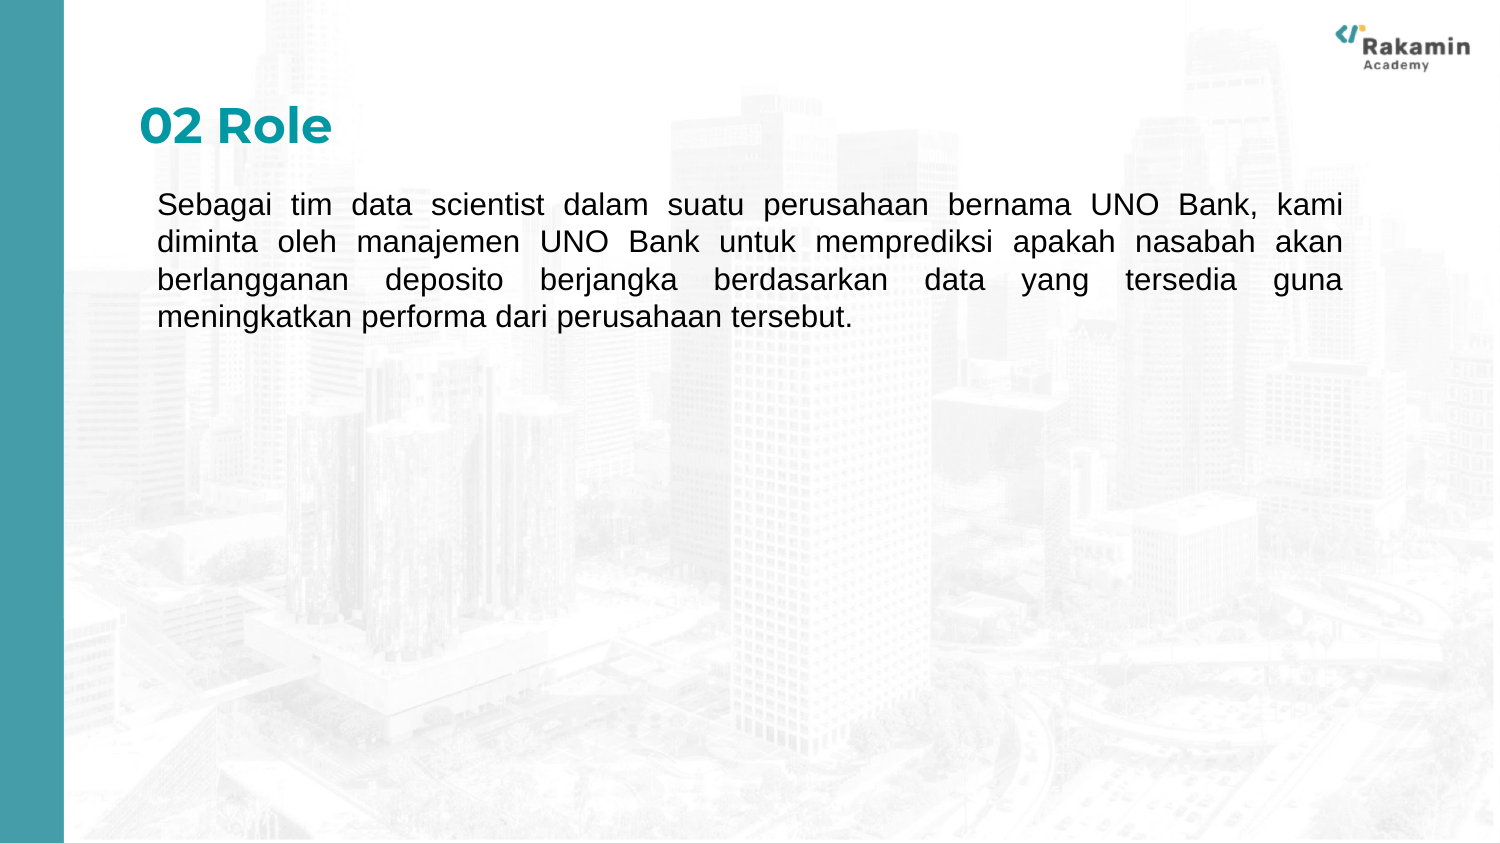

02 Role
Sebagai tim data scientist dalam suatu perusahaan bernama UNO Bank, kami diminta oleh manajemen UNO Bank untuk memprediksi apakah nasabah akan berlangganan deposito berjangka berdasarkan data yang tersedia guna meningkatkan performa dari perusahaan tersebut.